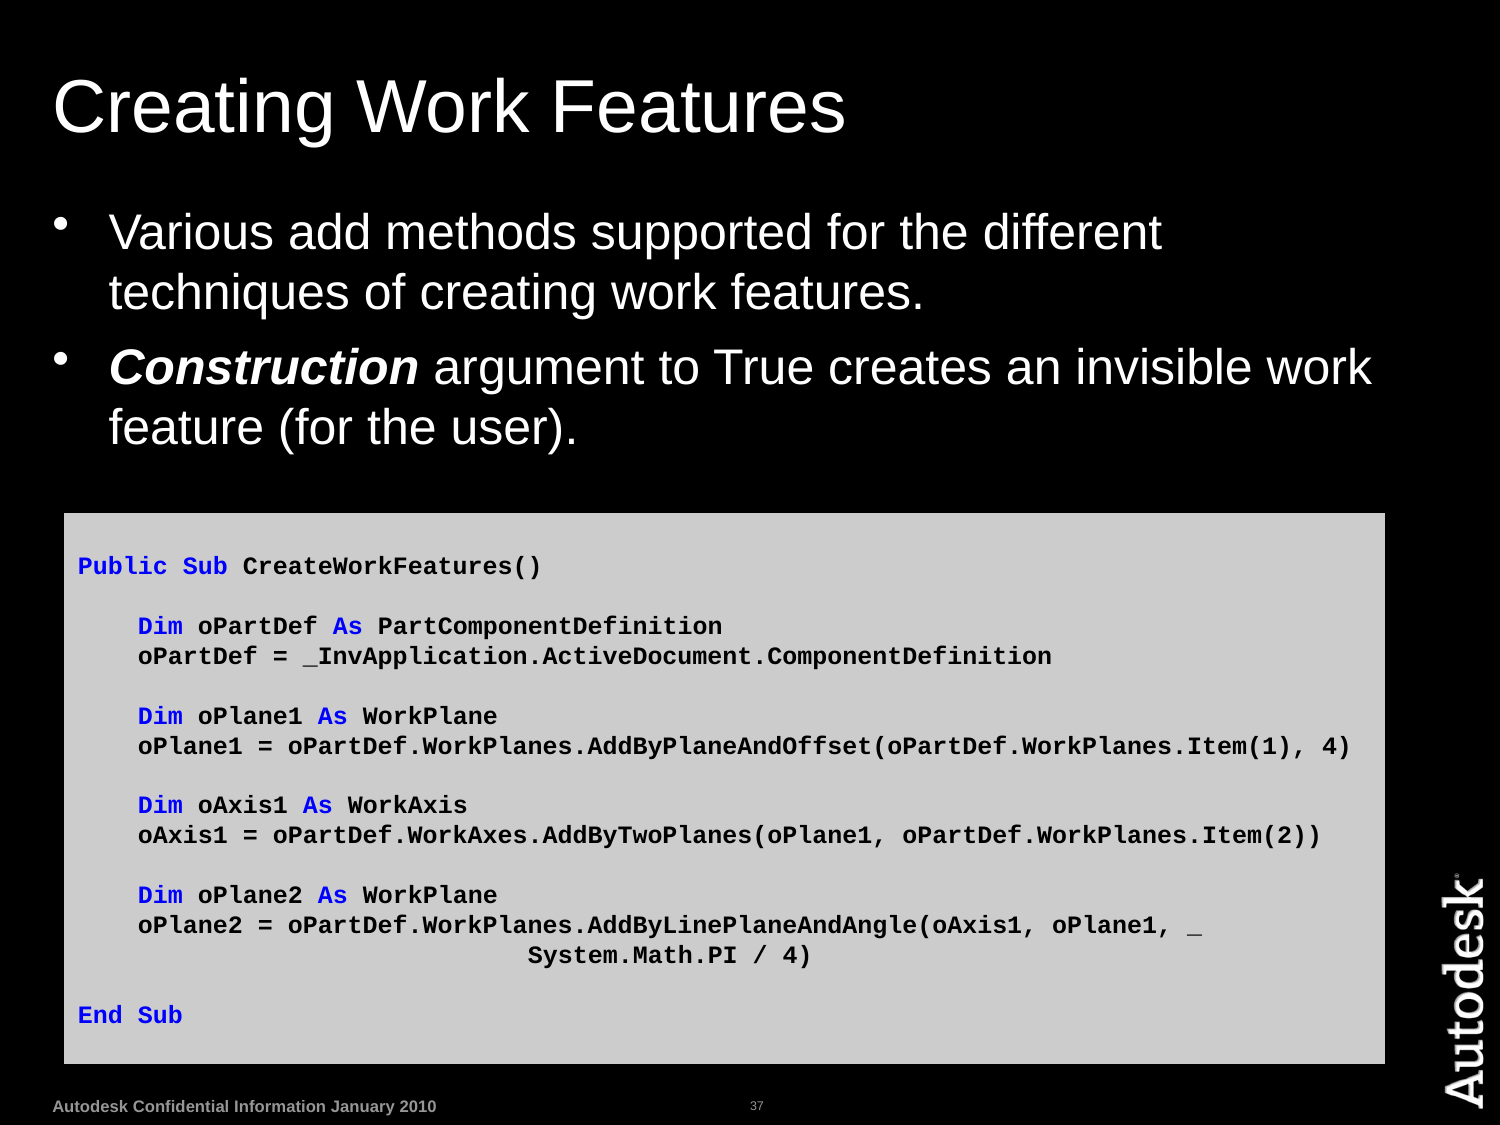

# Creating Work Features
Various add methods supported for the different techniques of creating work features.
Construction argument to True creates an invisible work feature (for the user).

Public Sub CreateWorkFeatures()

    Dim oPartDef As PartComponentDefinition
    oPartDef = _InvApplication.ActiveDocument.ComponentDefinition

    Dim oPlane1 As WorkPlane
    oPlane1 = oPartDef.WorkPlanes.AddByPlaneAndOffset(oPartDef.WorkPlanes.Item(1), 4)

    Dim oAxis1 As WorkAxis
    oAxis1 = oPartDef.WorkAxes.AddByTwoPlanes(oPlane1, oPartDef.WorkPlanes.Item(2))

    Dim oPlane2 As WorkPlane
    oPlane2 = oPartDef.WorkPlanes.AddByLinePlaneAndAngle(oAxis1, oPlane1, _
			System.Math.PI / 4)

End Sub